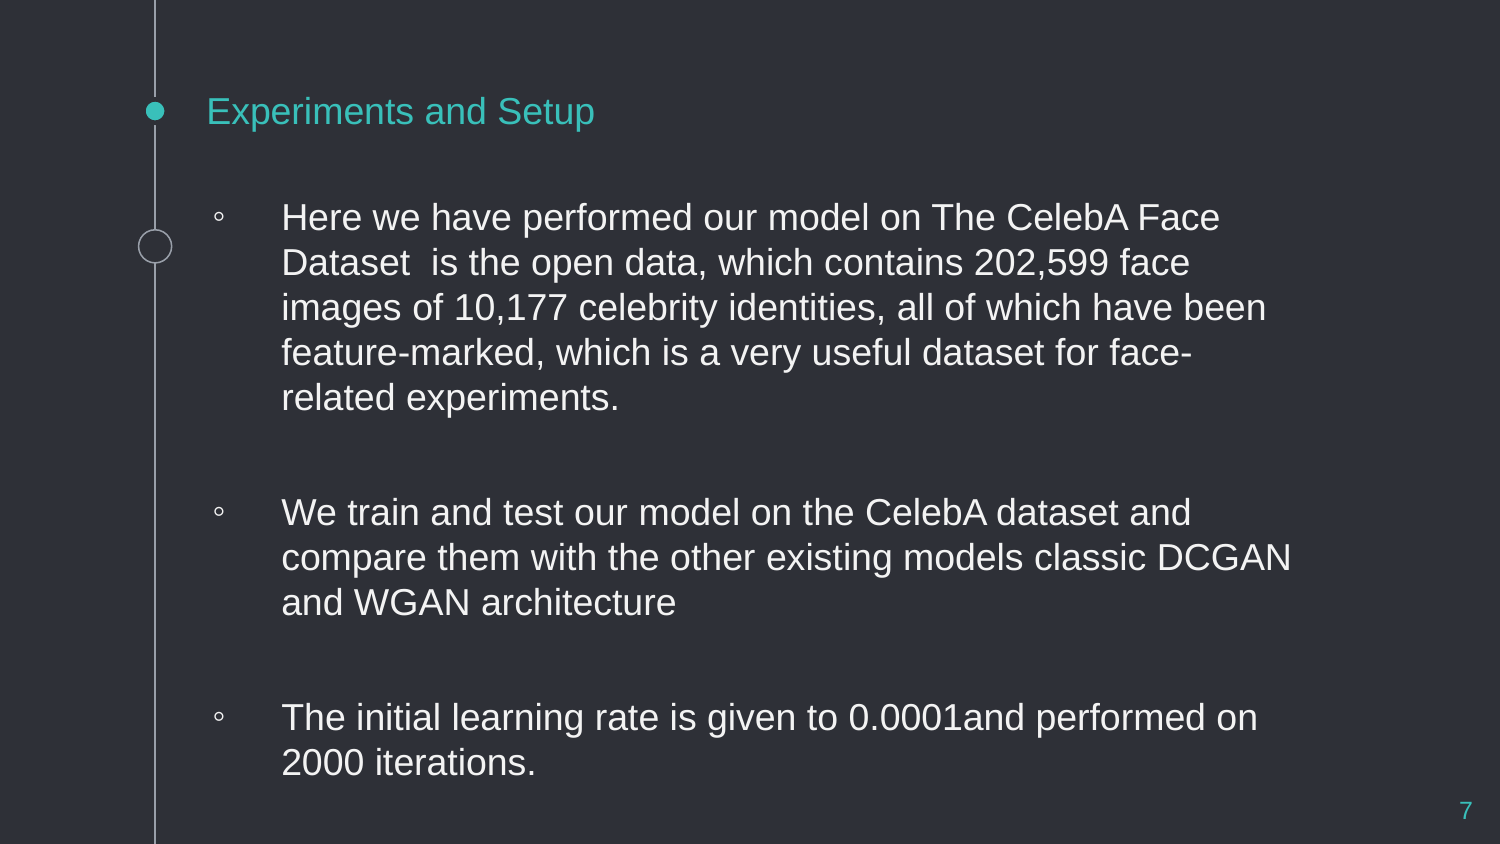

# Experiments and Setup
Here we have performed our model on The CelebA Face Dataset  is the open data, which contains 202,599 face images of 10,177 celebrity identities, all of which have been feature-marked, which is a very useful dataset for face-related experiments.

We train and test our model on the CelebA dataset and compare them with the other existing models classic DCGAN and WGAN architecture

The initial learning rate is given to 0.0001and performed on 2000 iterations.

7